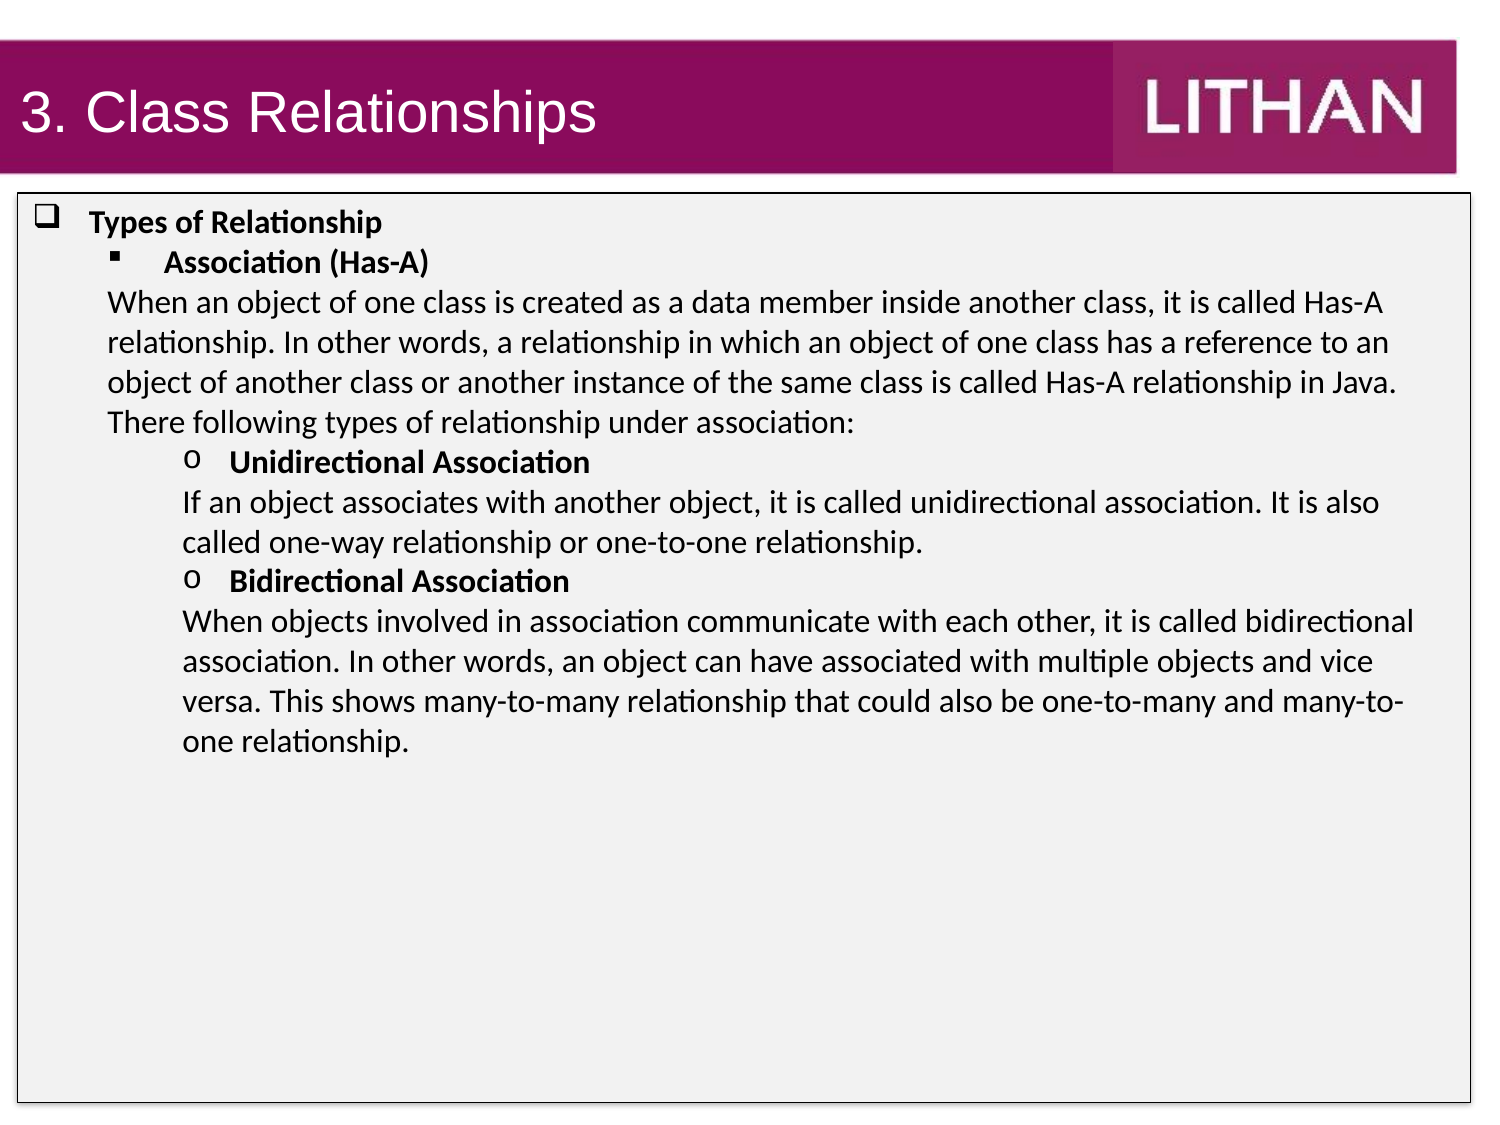

3. Class Relationships
Types of Relationship
Association (Has-A)
When an object of one class is created as a data member inside another class, it is called Has-A relationship. In other words, a relationship in which an object of one class has a reference to an object of another class or another instance of the same class is called Has-A relationship in Java.
There following types of relationship under association:
Unidirectional Association
If an object associates with another object, it is called unidirectional association. It is also called one-way relationship or one-to-one relationship.
Bidirectional Association
When objects involved in association communicate with each other, it is called bidirectional association. In other words, an object can have associated with multiple objects and vice versa. This shows many-to-many relationship that could also be one-to-many and many-to-one relationship.